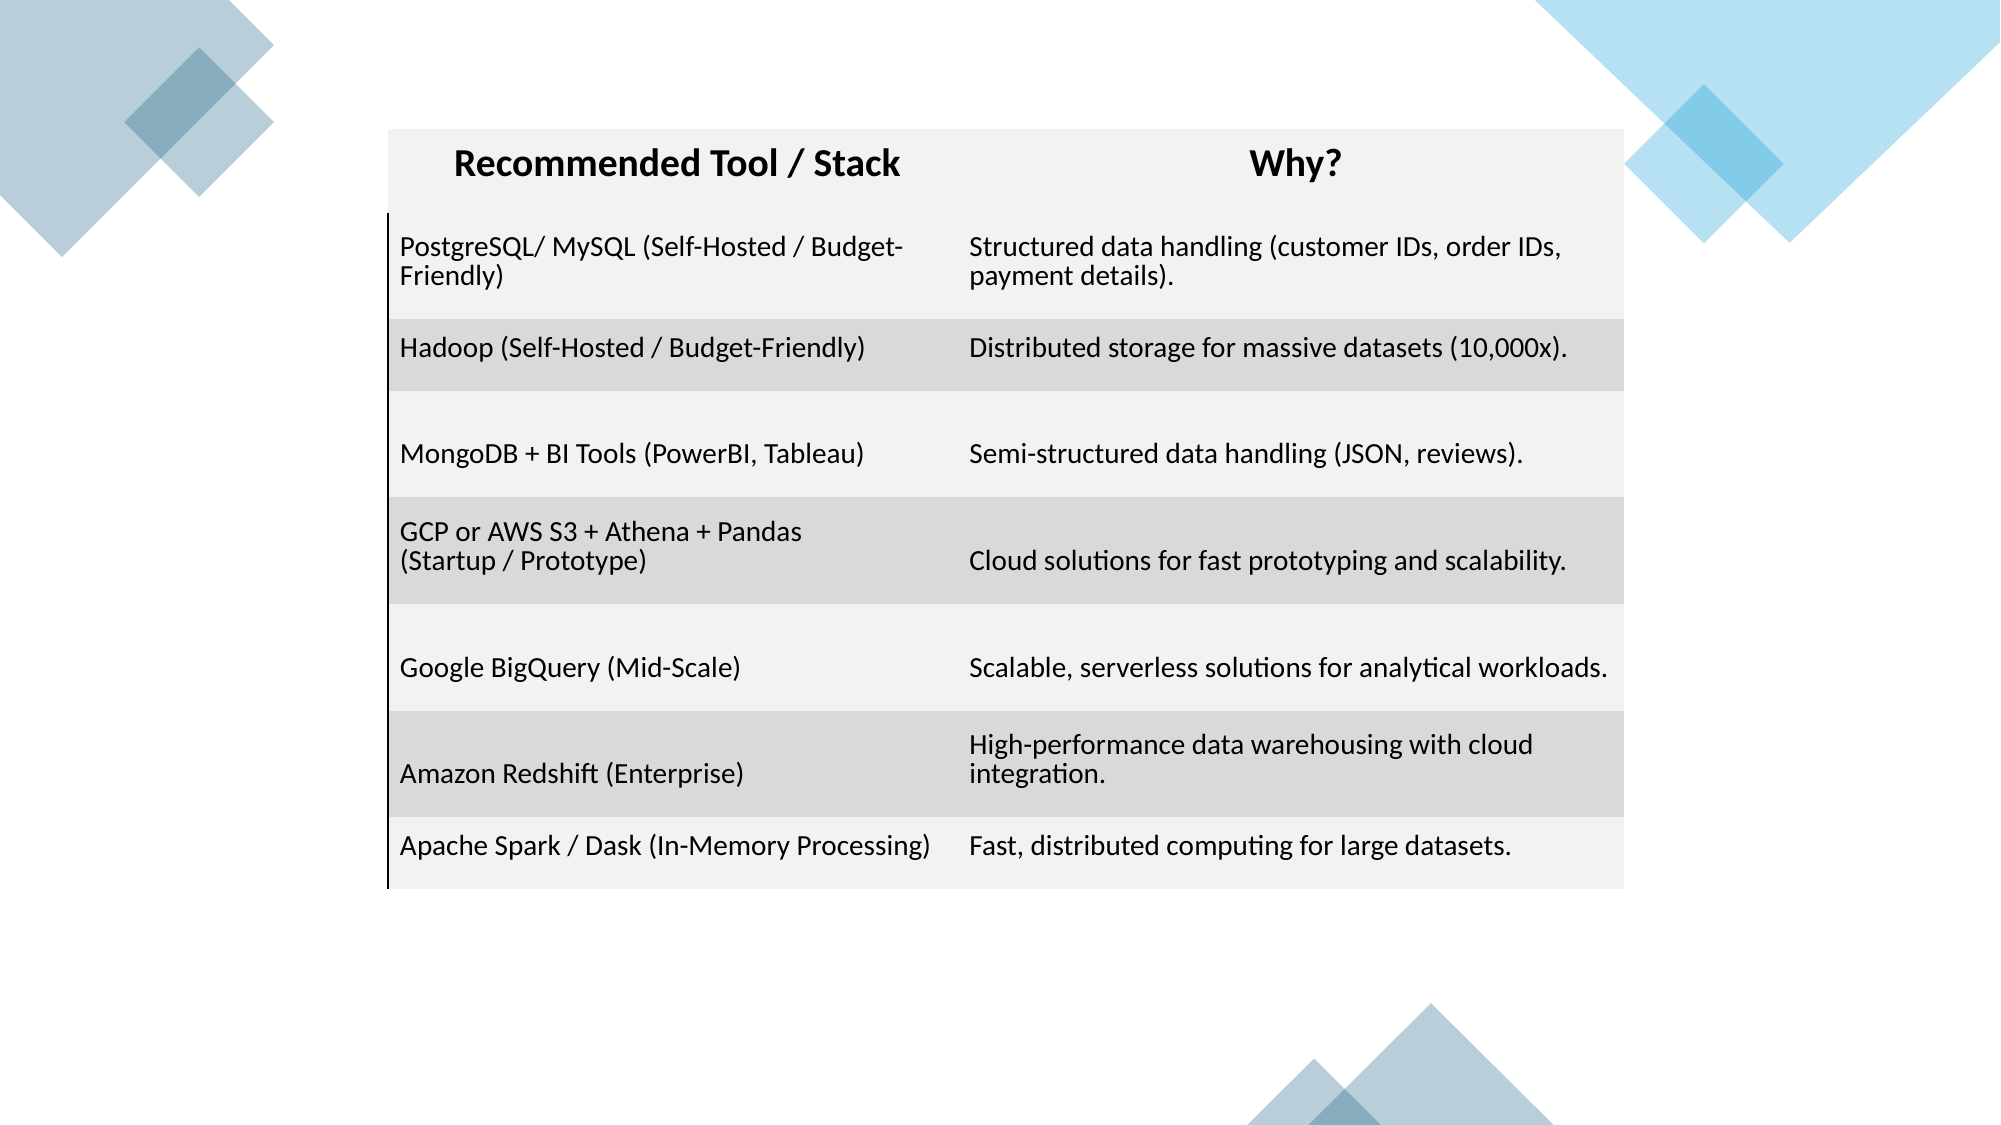

| Recommended Tool / Stack | Why? |
| --- | --- |
| PostgreSQL/ MySQL (Self-Hosted / Budget-Friendly) | Structured data handling (customer IDs, order IDs, payment details). |
| Hadoop (Self-Hosted / Budget-Friendly) | Distributed storage for massive datasets (10,000x). |
| MongoDB + BI Tools (PowerBI, Tableau) | Semi-structured data handling (JSON, reviews). |
| GCP or AWS S3 + Athena + Pandas (Startup / Prototype) | Cloud solutions for fast prototyping and scalability. |
| Google BigQuery (Mid-Scale) | Scalable, serverless solutions for analytical workloads. |
| Amazon Redshift (Enterprise) | High-performance data warehousing with cloud integration. |
| Apache Spark / Dask (In-Memory Processing) | Fast, distributed computing for large datasets. |